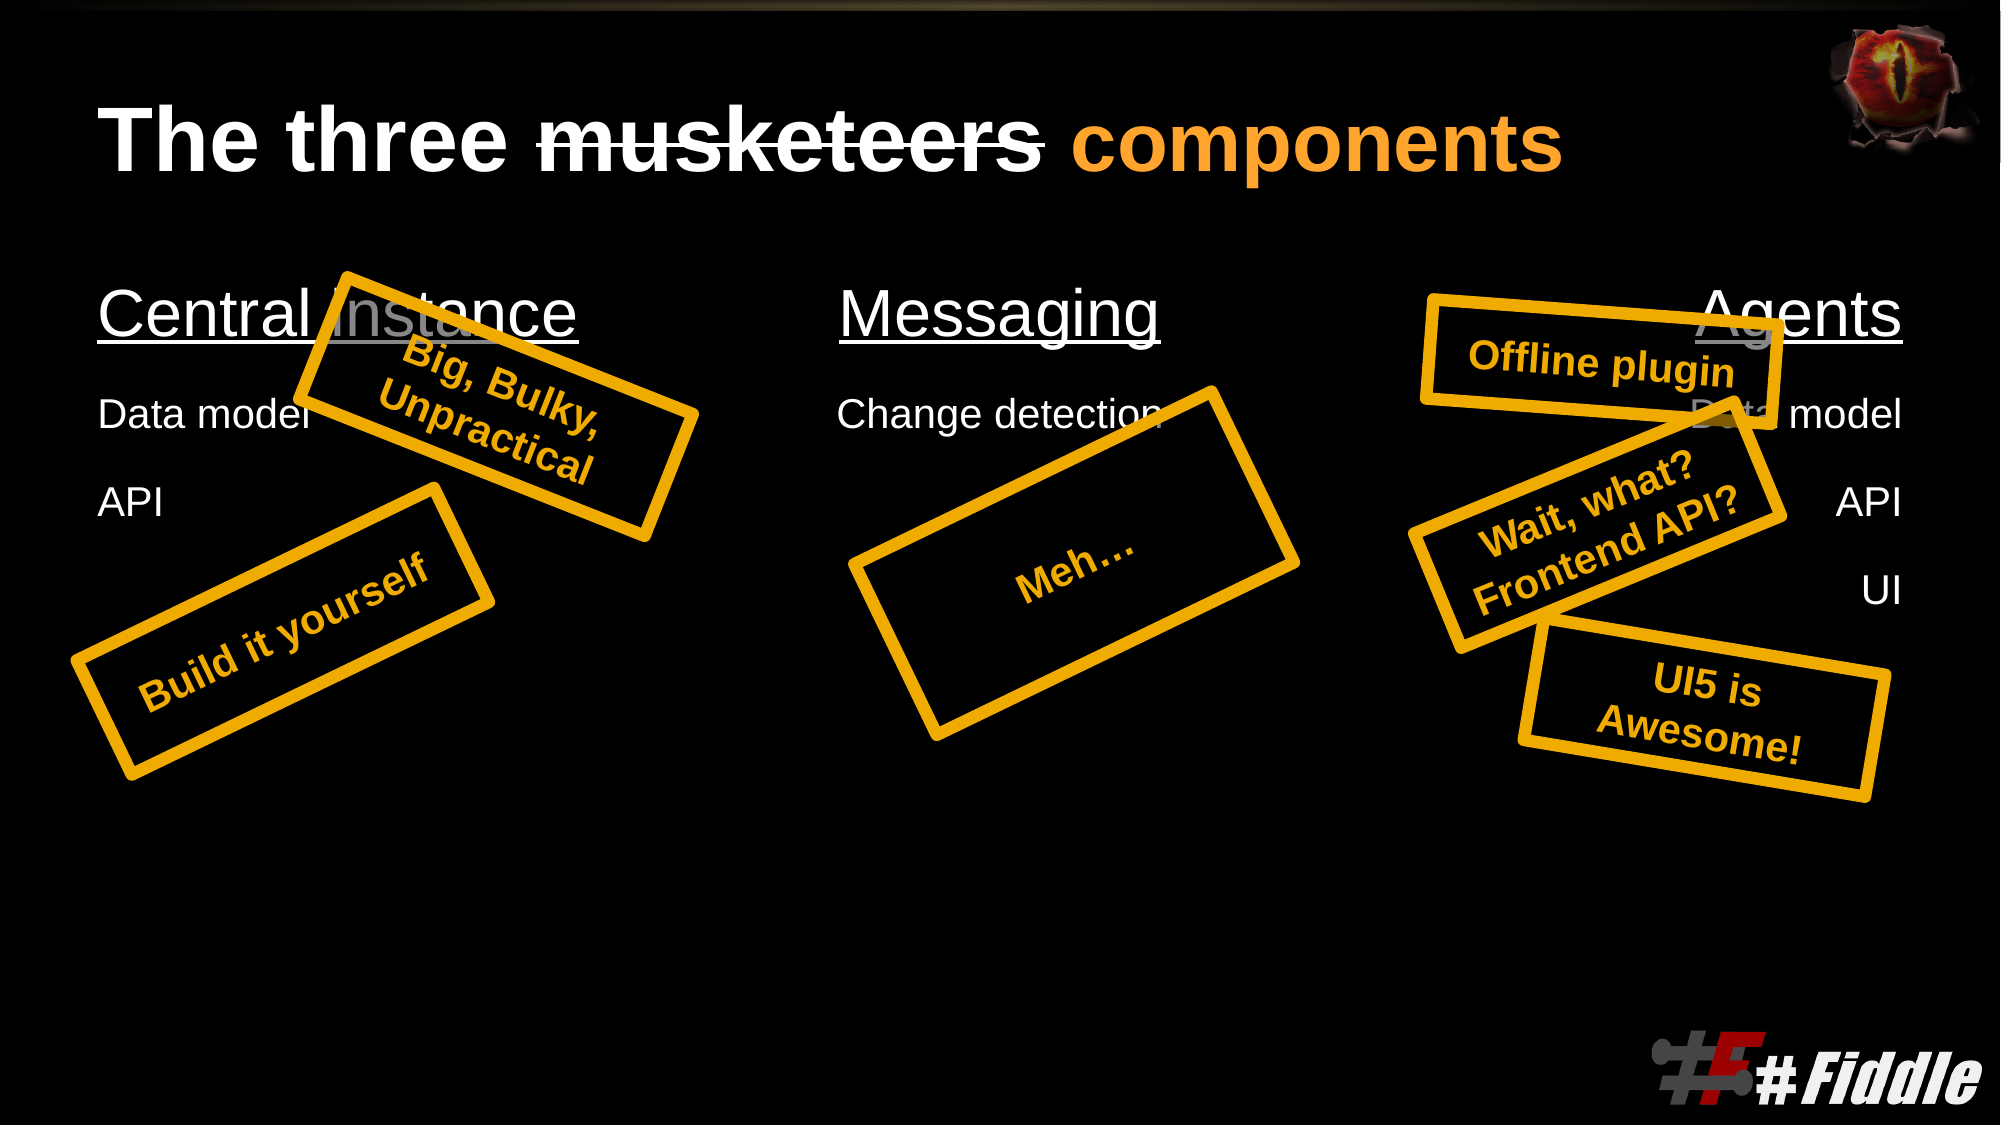

# The three musketeers components
Central instance
Data model
API
Messaging
Change detection

Agents
Data model
API
UI
Offline plugin
Big, Bulky, Unpractical
Wait, what? Frontend API?
Meh…
Build it yourself
UI5 is Awesome!